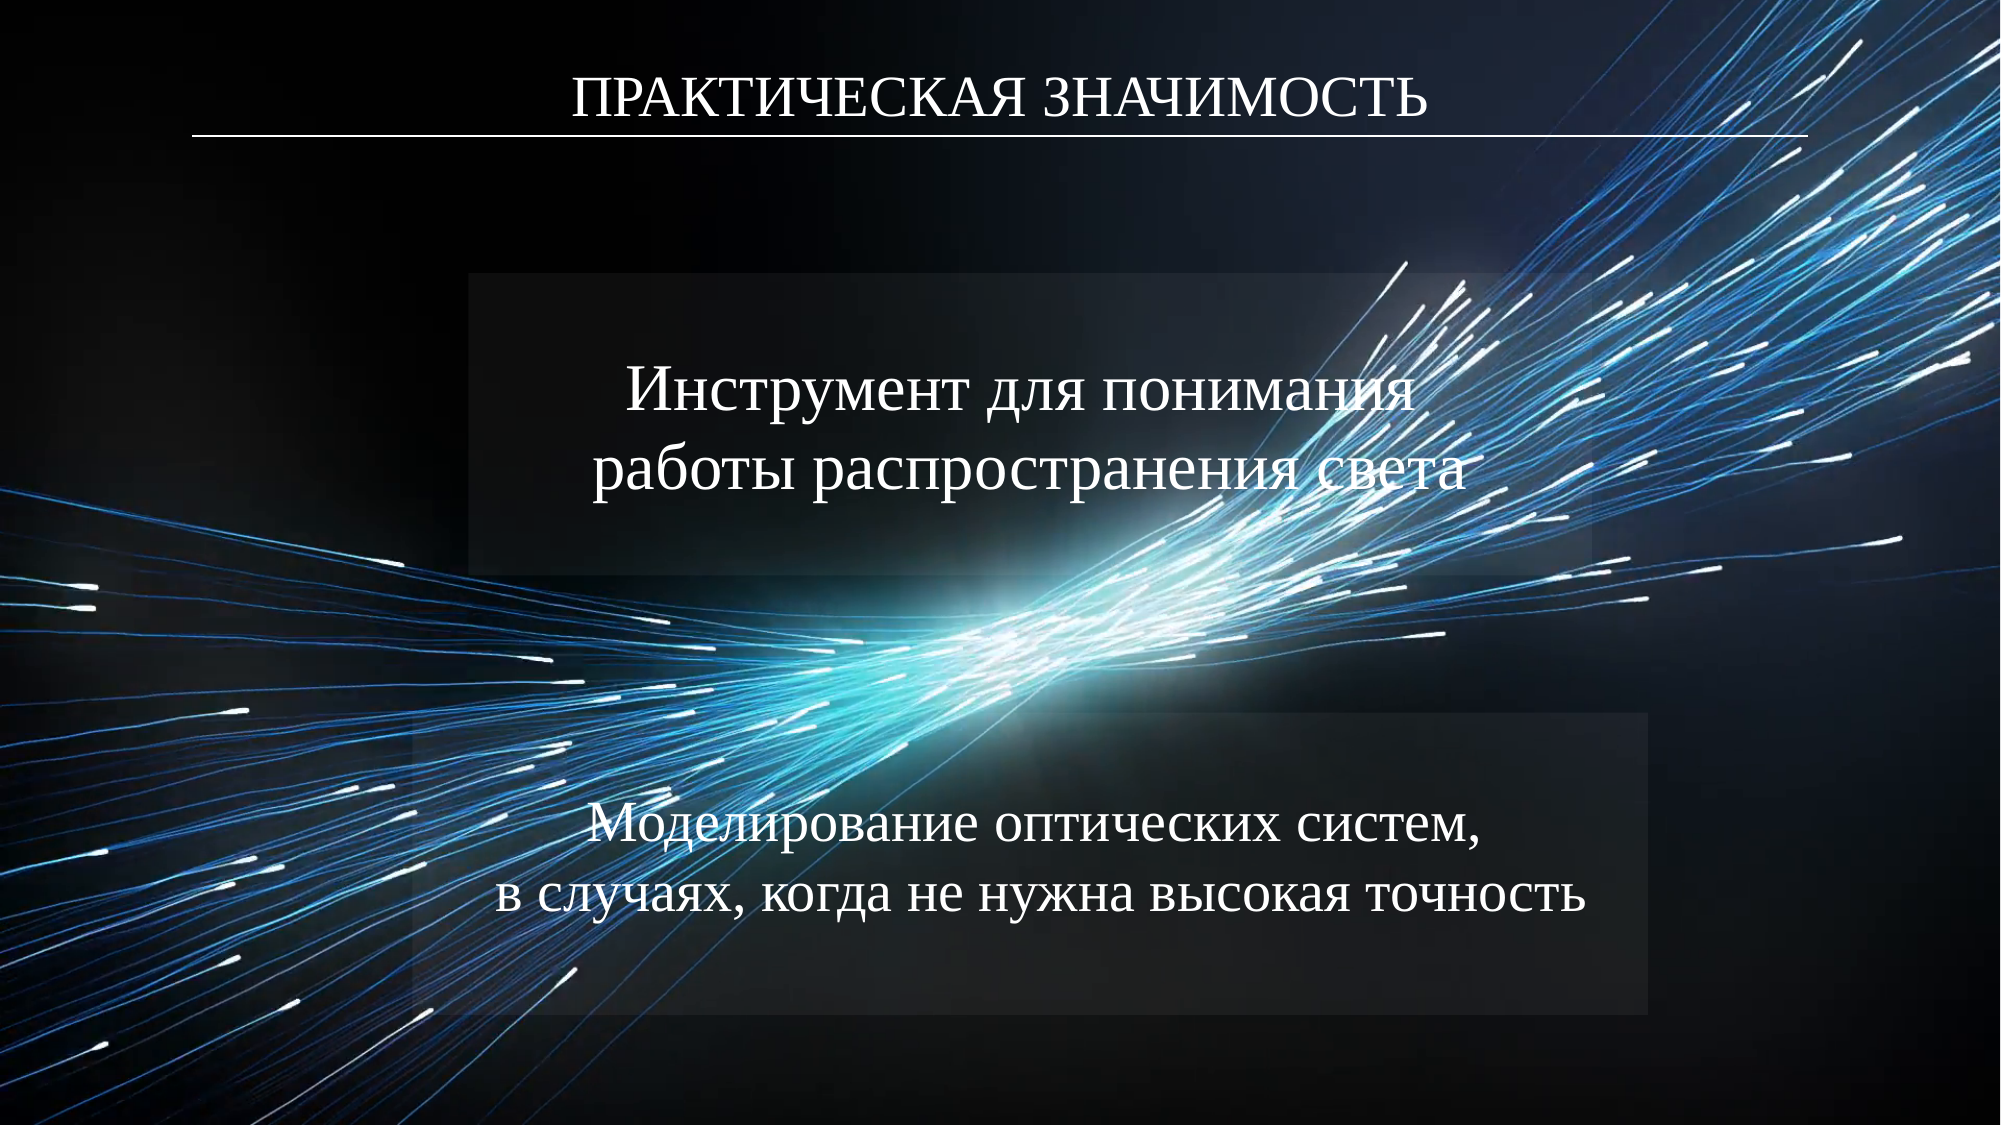

ПРАКТИЧЕСКАЯ ЗНАЧИМОСТЬ

Инструмент для понимания
работы распространения света

Моделирование оптических систем,
в случаях, когда не нужна высокая точность